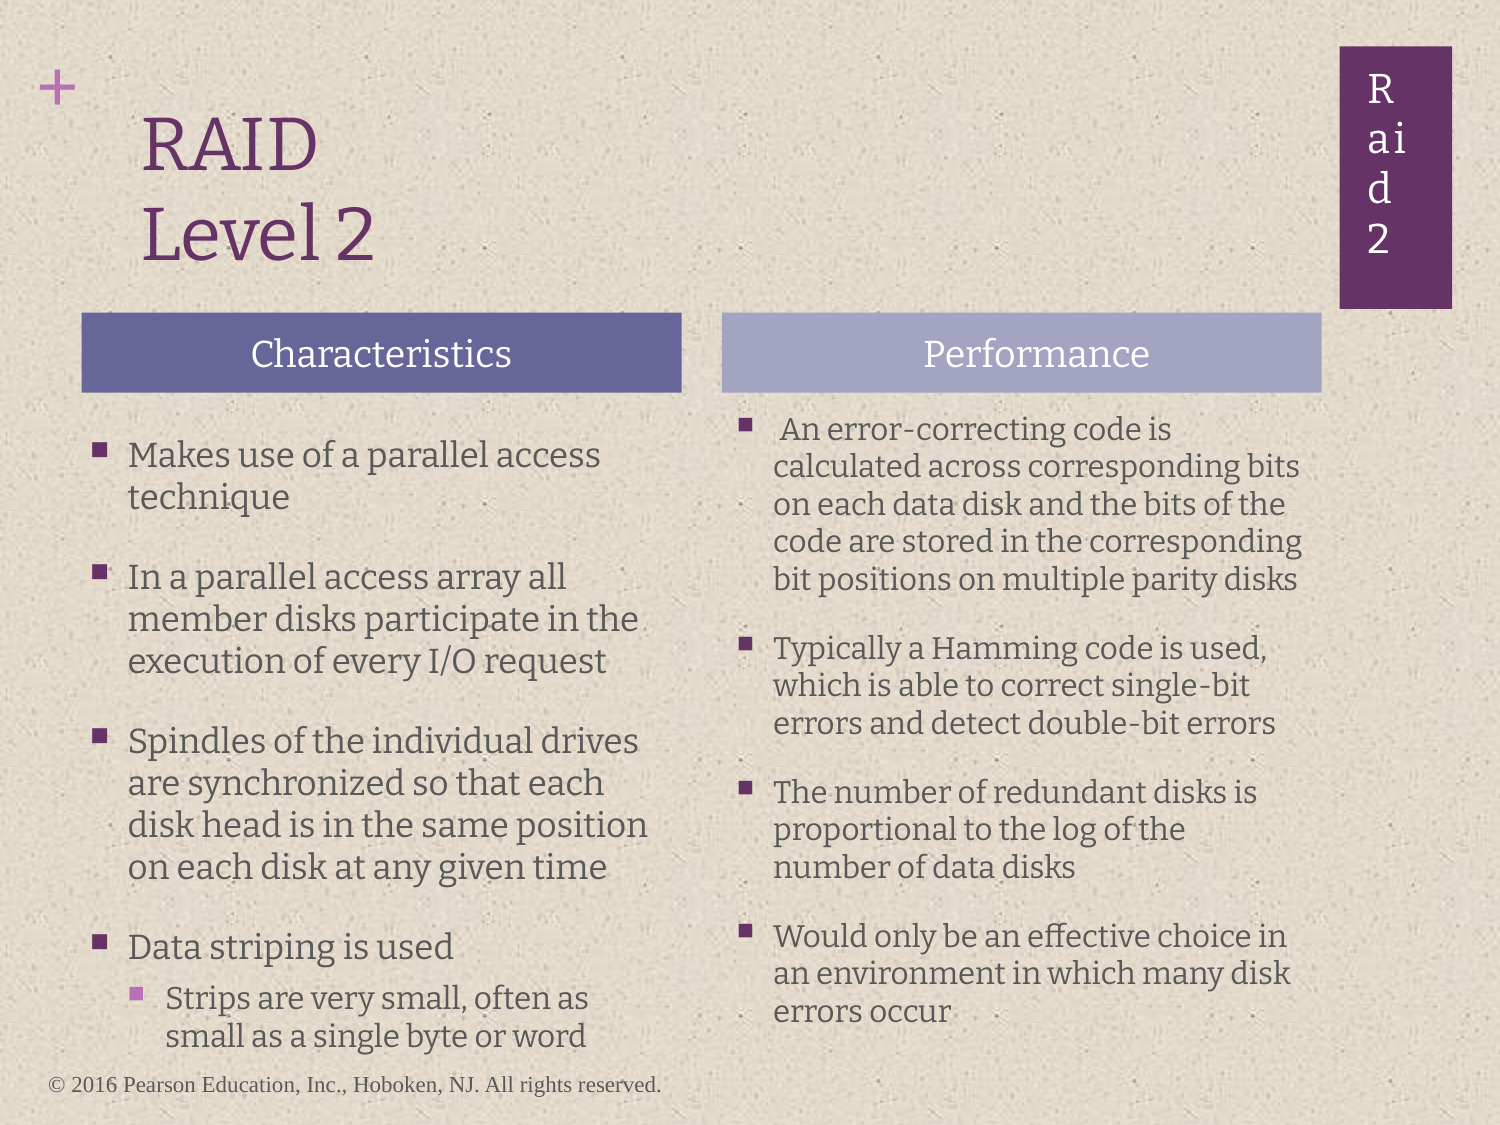

Raid  2
# RAID Level 2
Characteristics
    Performance
 An error-correcting code is calculated across corresponding bits on each data disk and the bits of the code are stored in the corresponding bit positions on multiple parity disks
Typically a Hamming code is used, which is able to correct single-bit errors and detect double-bit errors
The number of redundant disks is proportional to the log of the number of data disks
Would only be an effective choice in an environment in which many disk errors occur
Makes use of a parallel access technique
In a parallel access array all member disks participate in the execution of every I/O request
Spindles of the individual drives are synchronized so that each disk head is in the same position on each disk at any given time
Data striping is used
Strips are very small, often as small as a single byte or word

© 2016 Pearson Education, Inc., Hoboken, NJ. All rights reserved.